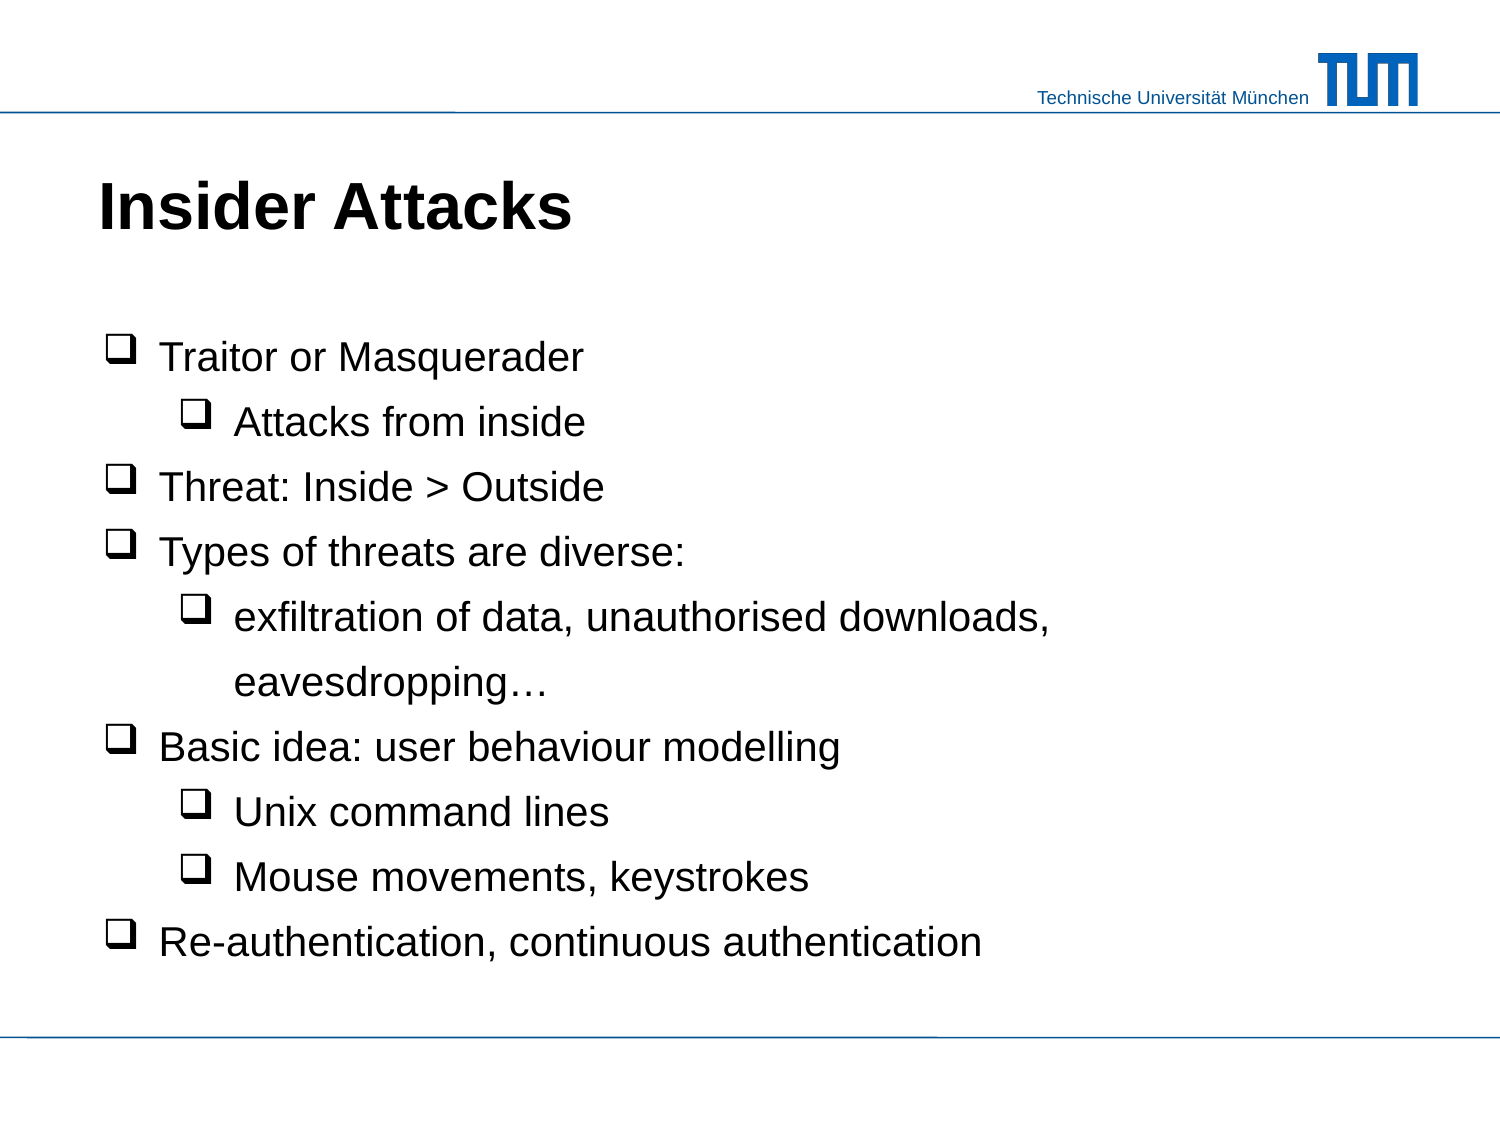

# Insider Attacks
Traitor or Masquerader
Attacks from inside
Threat: Inside > Outside
Types of threats are diverse:
exfiltration of data, unauthorised downloads, eavesdropping…
Basic idea: user behaviour modelling
Unix command lines
Mouse movements, keystrokes
Re-authentication, continuous authentication